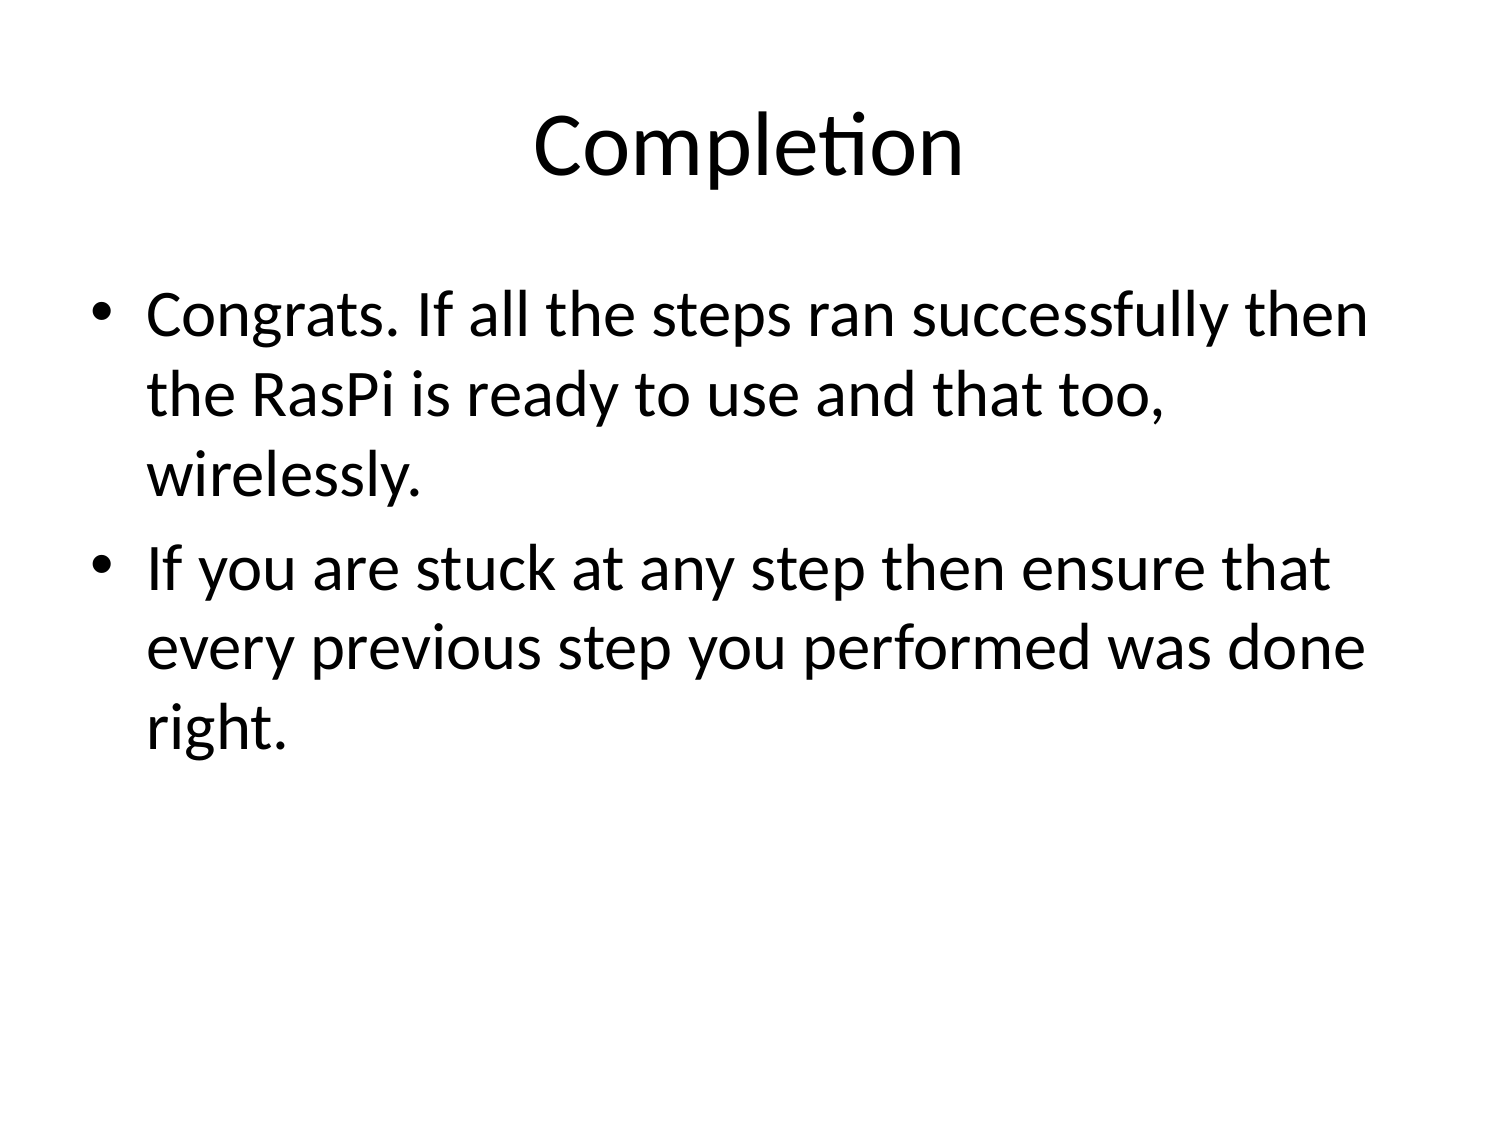

# Completion
Congrats. If all the steps ran successfully then the RasPi is ready to use and that too, wirelessly.
If you are stuck at any step then ensure that every previous step you performed was done right.